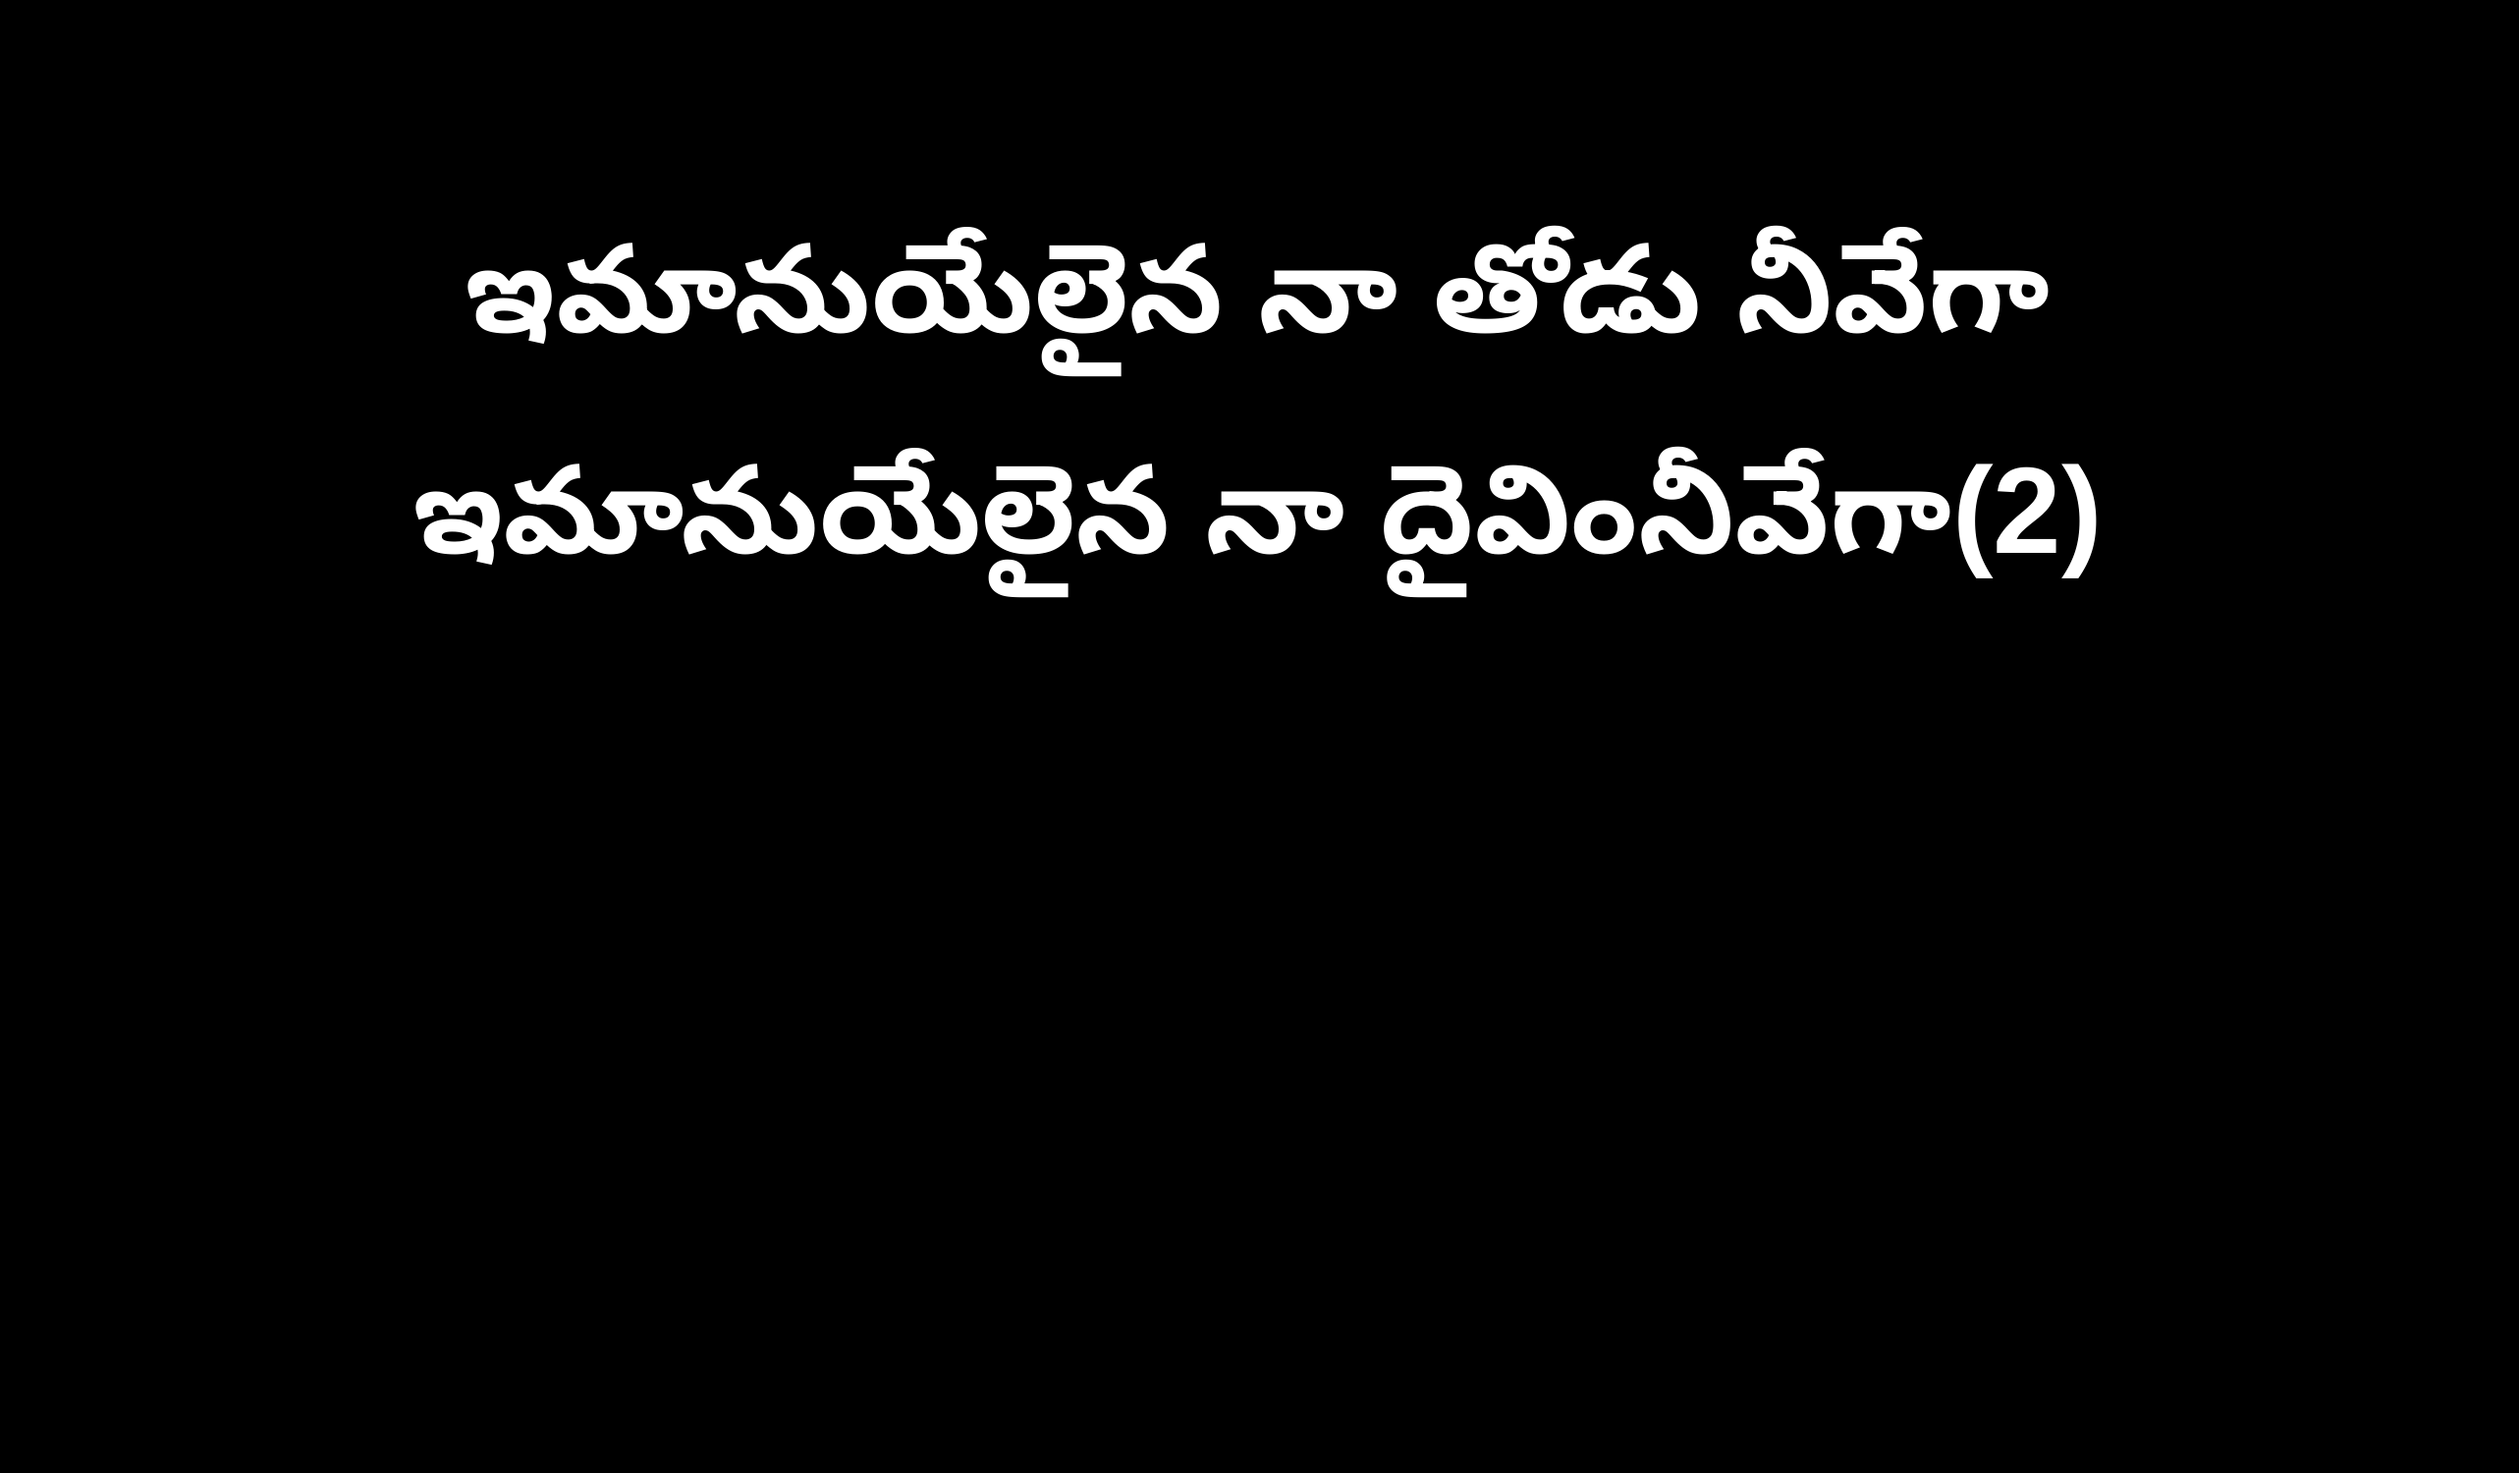

ఇమానుయేలైన నా తోడు నీవేగా
ఇమానుయేలైన నా దైవింనీవేగా(2)